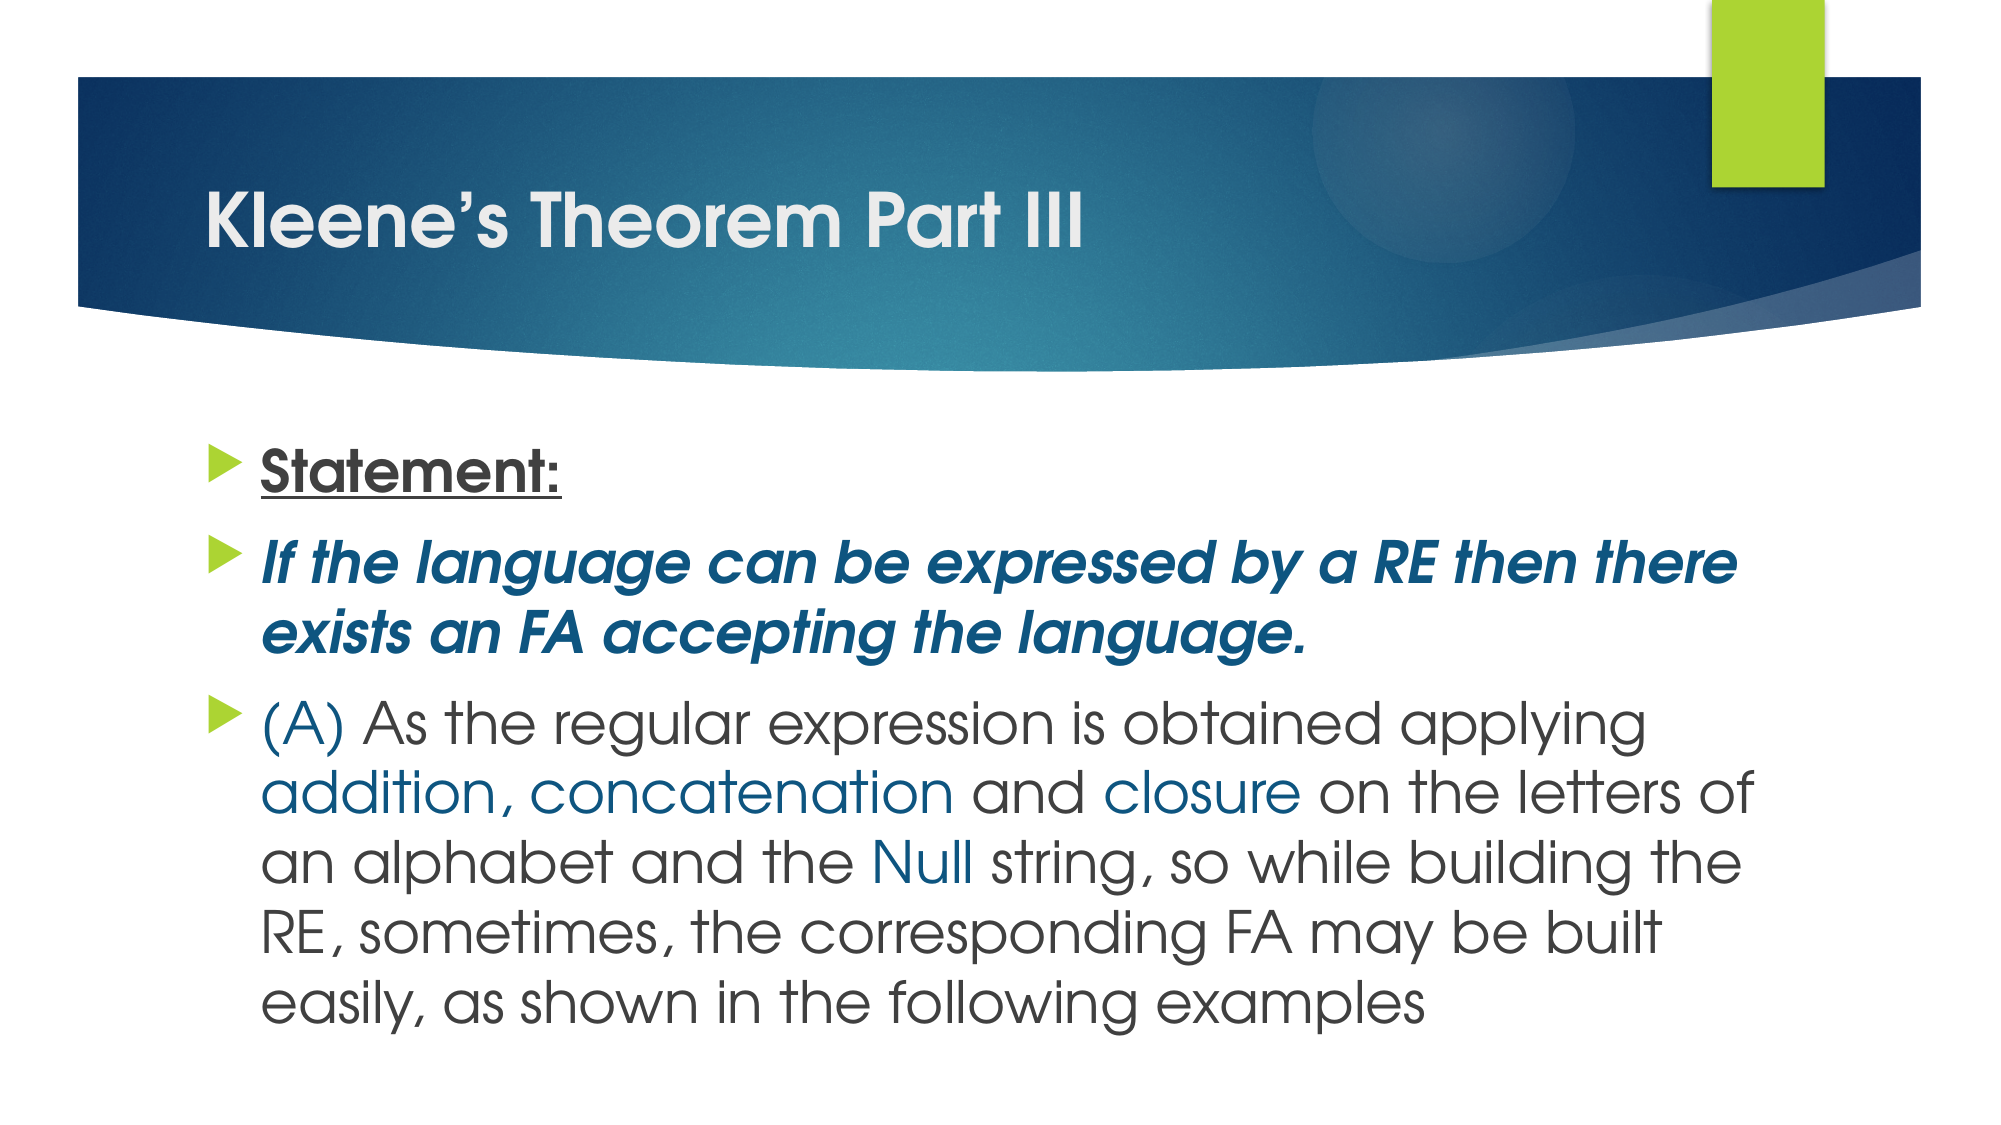

# Kleene’s Theorem Part III
Statement:
If the language can be expressed by a RE then there exists an FA accepting the language.
(A) As the regular expression is obtained applying addition, concatenation and closure on the letters of an alphabet and the Null string, so while building the RE, sometimes, the corresponding FA may be built easily, as shown in the following examples